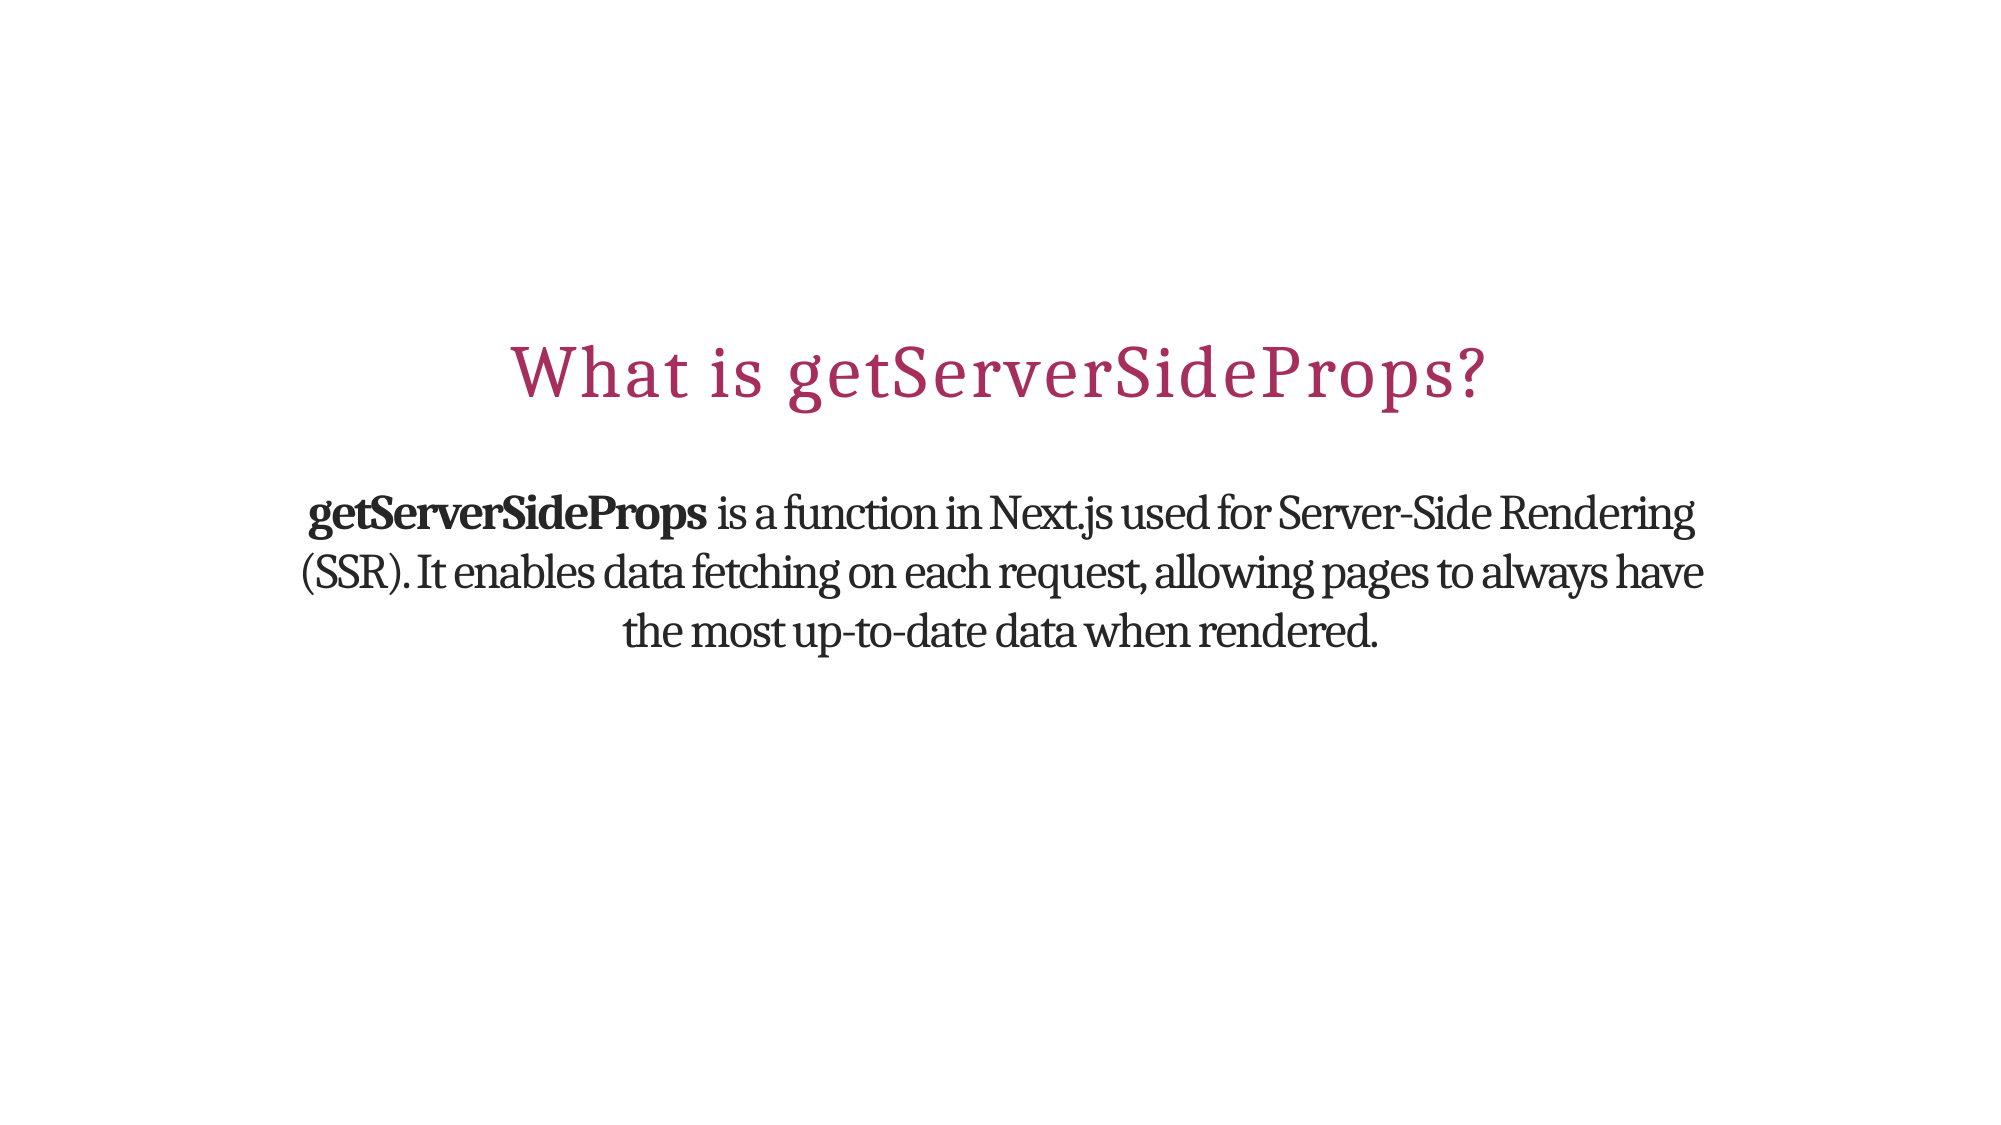

# What is getServerSideProps?
getServerSideProps is a function in Next.js used for Server-Side Rendering (SSR). It enables data fetching on each request, allowing pages to always have the most up-to-date data when rendered.